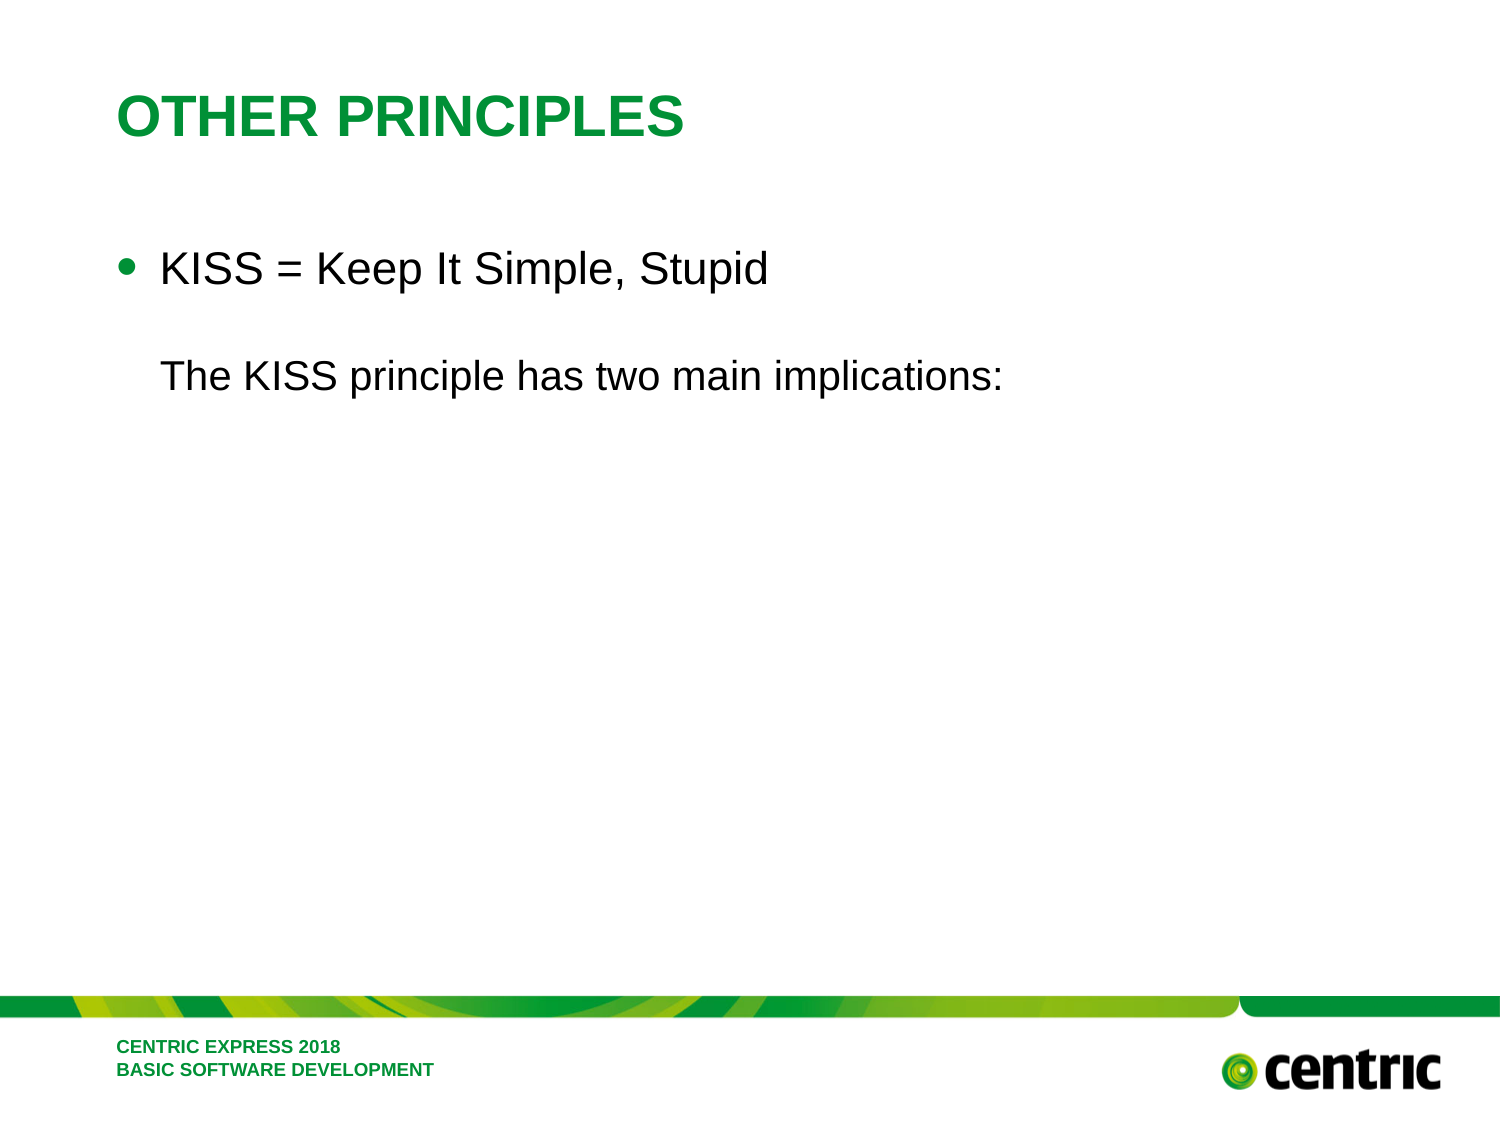

# Other principles
KISS = Keep It Simple, Stupid

The KISS principle has two main implications:

CENTRIC EXPRESS 2018                               BASIC SOFTWARE DEVELOPMENT
February 26, 2018